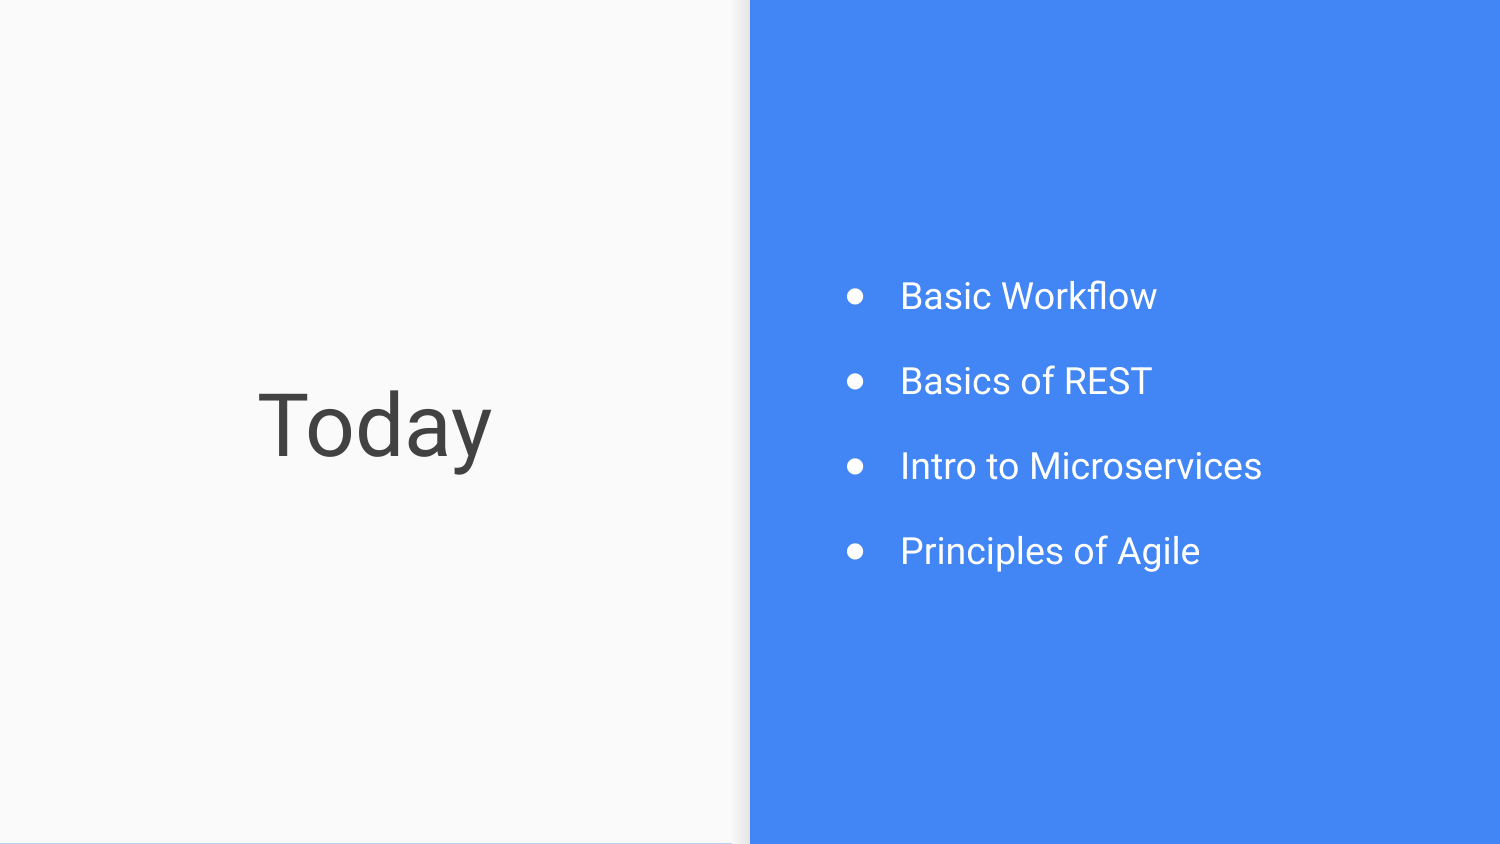

Basic Workflow
Basics of REST
Intro to Microservices
Principles of Agile

# Today